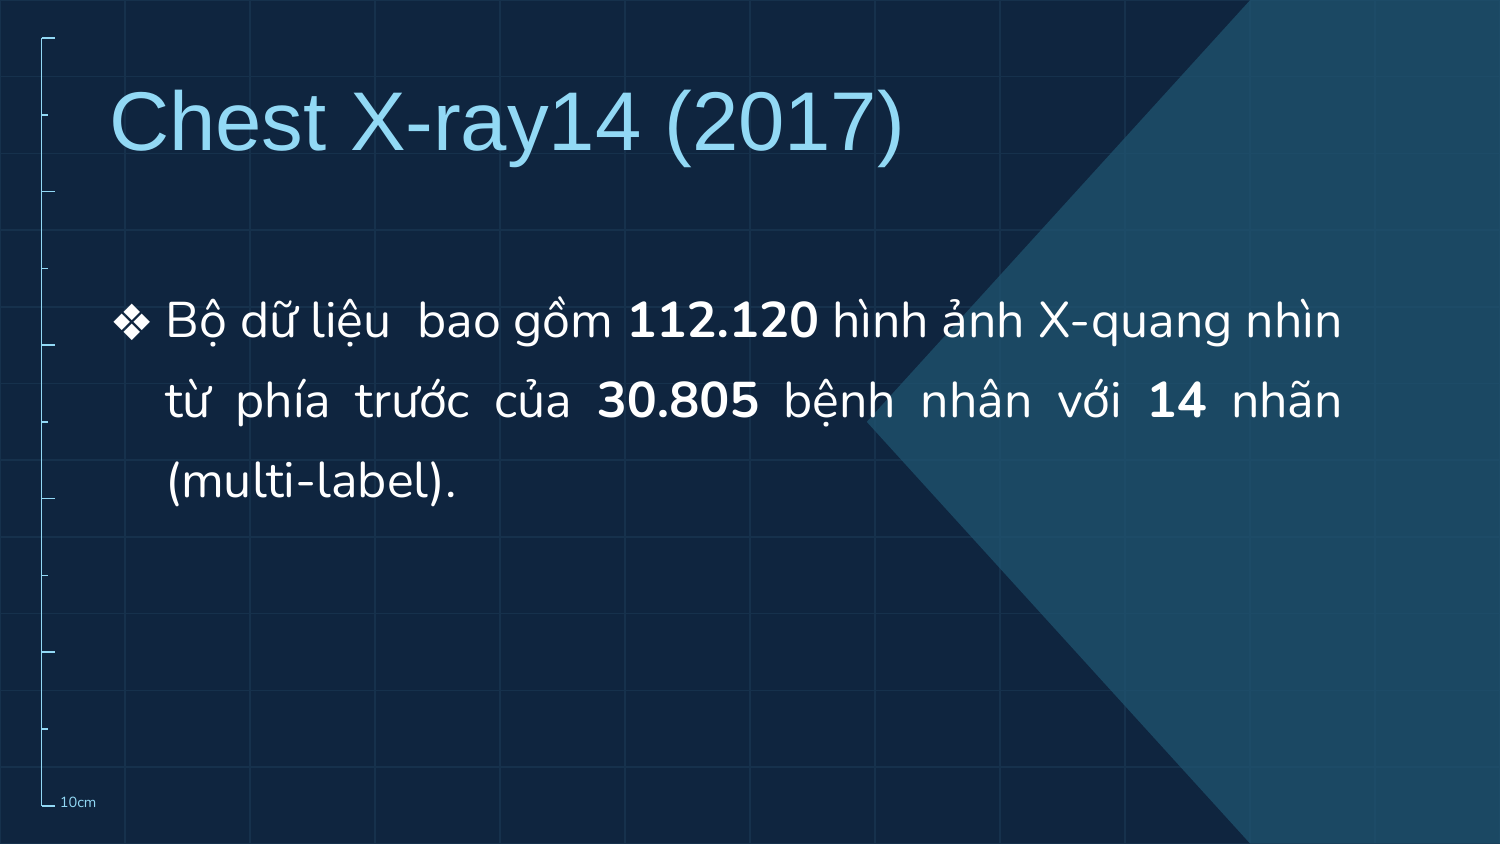

# Chest X-ray14 (2017)
Bộ dữ liệu  bao gồm 112.120 hình ảnh X-quang nhìn từ phía trước của 30.805 bệnh nhân với 14 nhãn (multi-label).